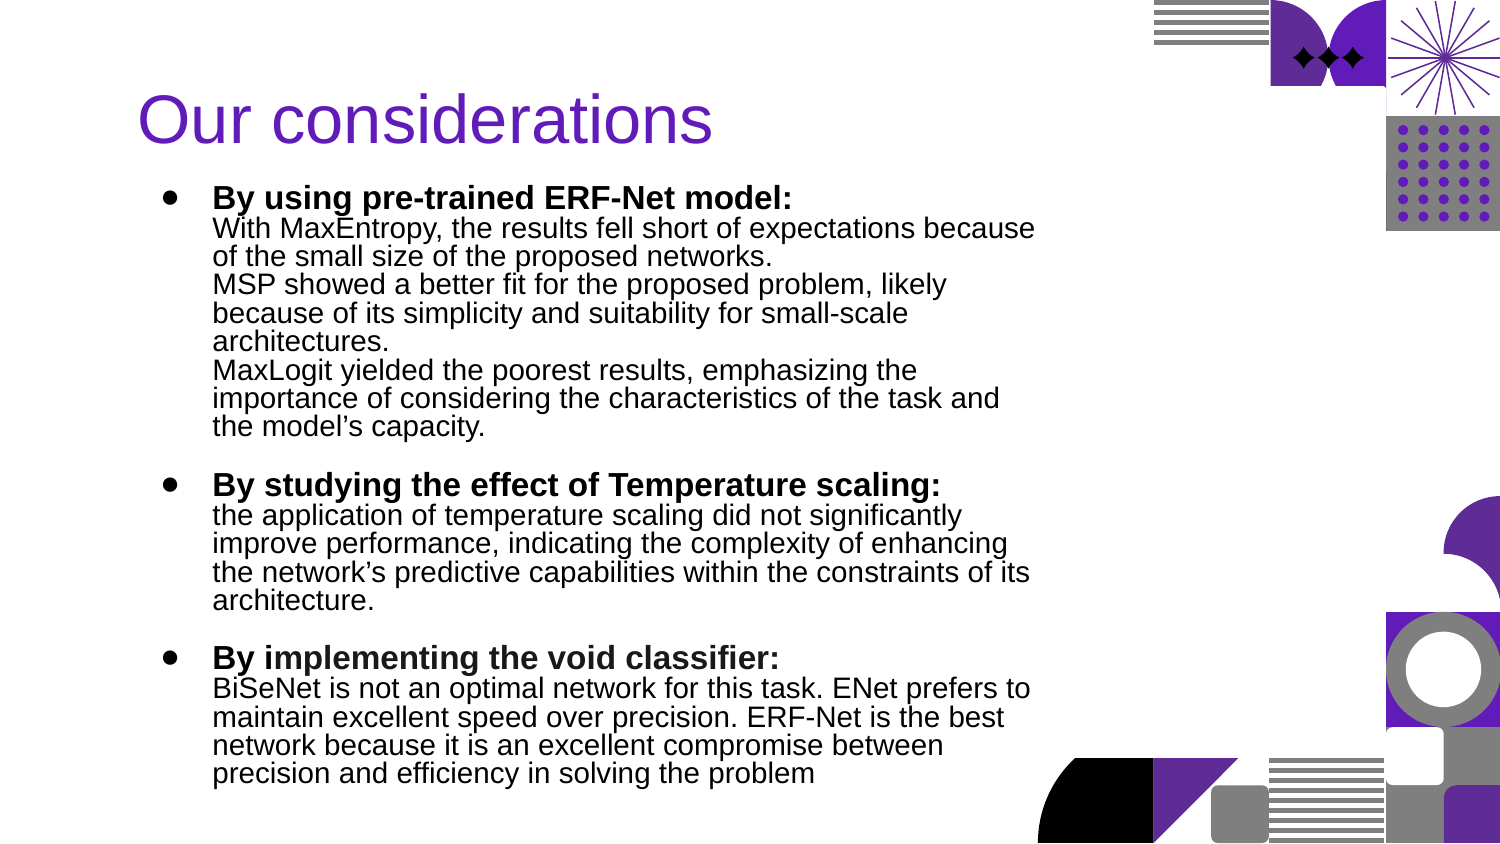

Our considerations
By using pre-trained ERF-Net model:
With MaxEntropy, the results fell short of expectations because of the small size of the proposed networks.
MSP showed a better fit for the proposed problem, likely because of its simplicity and suitability for small-scale architectures.
MaxLogit yielded the poorest results, emphasizing the importance of considering the characteristics of the task and the model’s capacity.

By studying the effect of Temperature scaling:
the application of temperature scaling did not significantly improve performance, indicating the complexity of enhancing the network’s predictive capabilities within the constraints of its architecture.

By implementing the void classifier:
BiSeNet is not an optimal network for this task. ENet prefers to maintain excellent speed over precision. ERF-Net is the best network because it is an excellent compromise between precision and efficiency in solving the problem